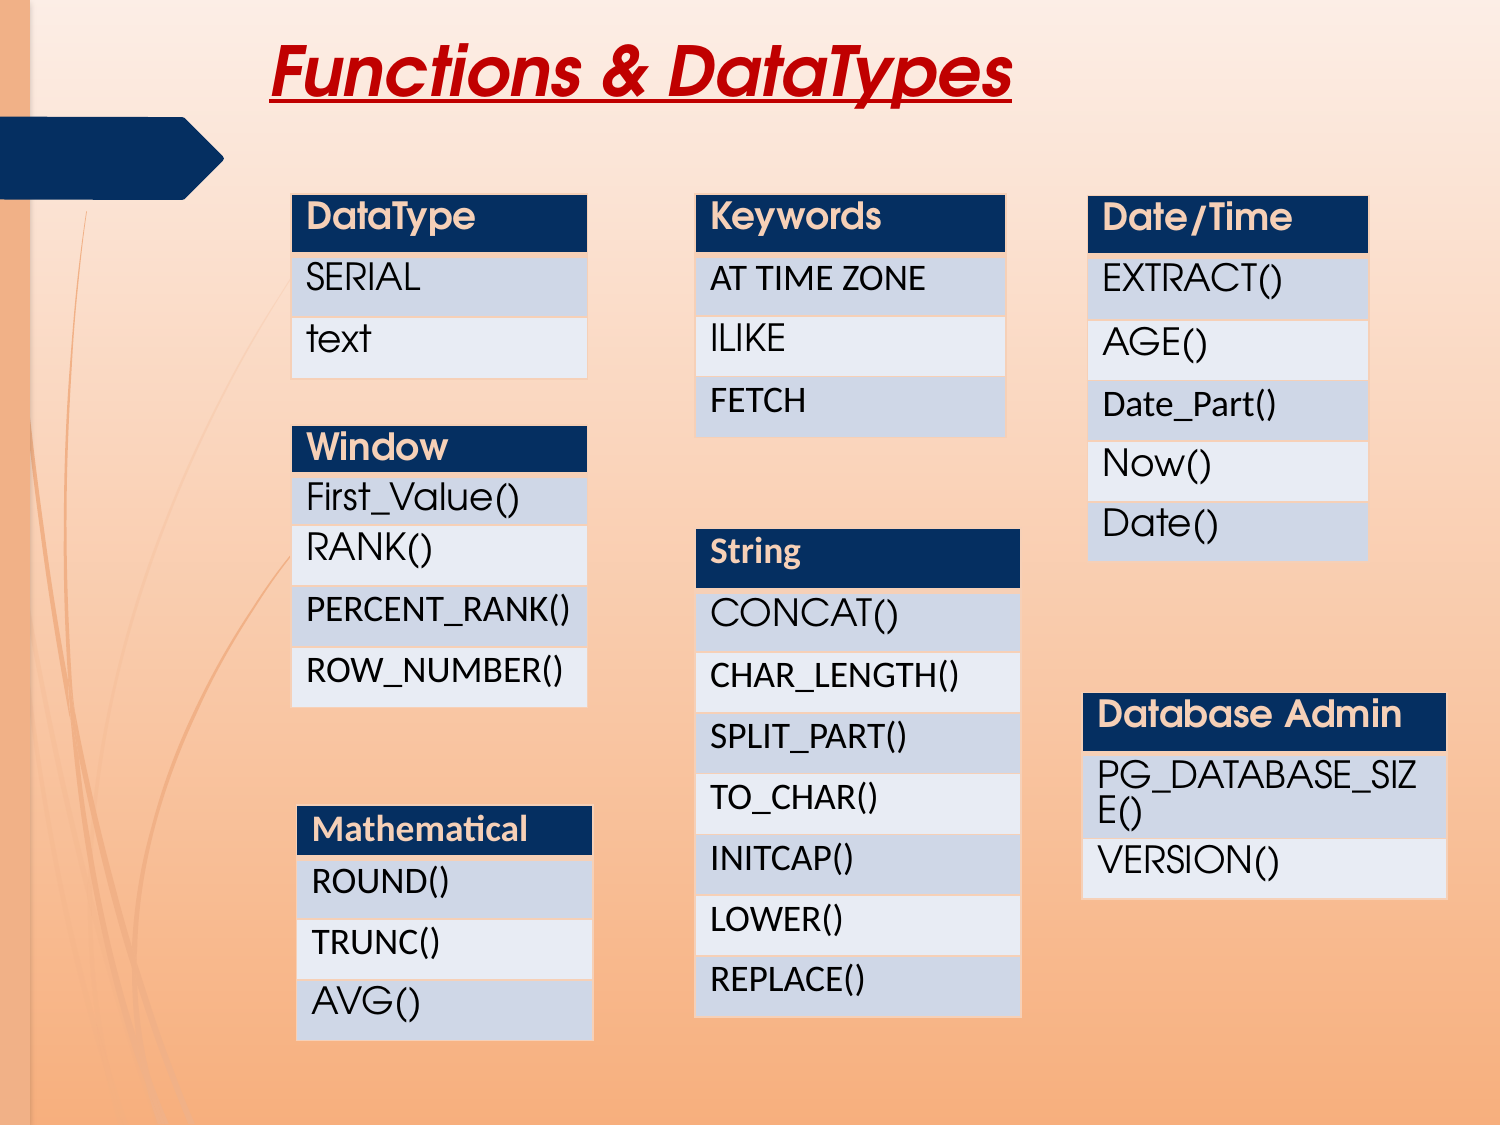

# Functions & DataTypes
| DataType |
| --- |
| SERIAL |
| text |
| Keywords |
| --- |
| AT TIME ZONE |
| ILIKE |
| FETCH |
| Date/Time |
| --- |
| EXTRACT() |
| AGE() |
| Date\_Part() |
| Now() |
| Date() |
| Window |
| --- |
| First\_Value() |
| RANK() |
| PERCENT\_RANK() |
| ROW\_NUMBER() |
| String |
| --- |
| CONCAT() |
| CHAR\_LENGTH() |
| SPLIT\_PART() |
| TO\_CHAR() |
| INITCAP() |
| LOWER() |
| REPLACE() |
| Database Admin |
| --- |
| PG\_DATABASE\_SIZE() |
| VERSION() |
| Mathematical |
| --- |
| ROUND() |
| TRUNC() |
| AVG() |